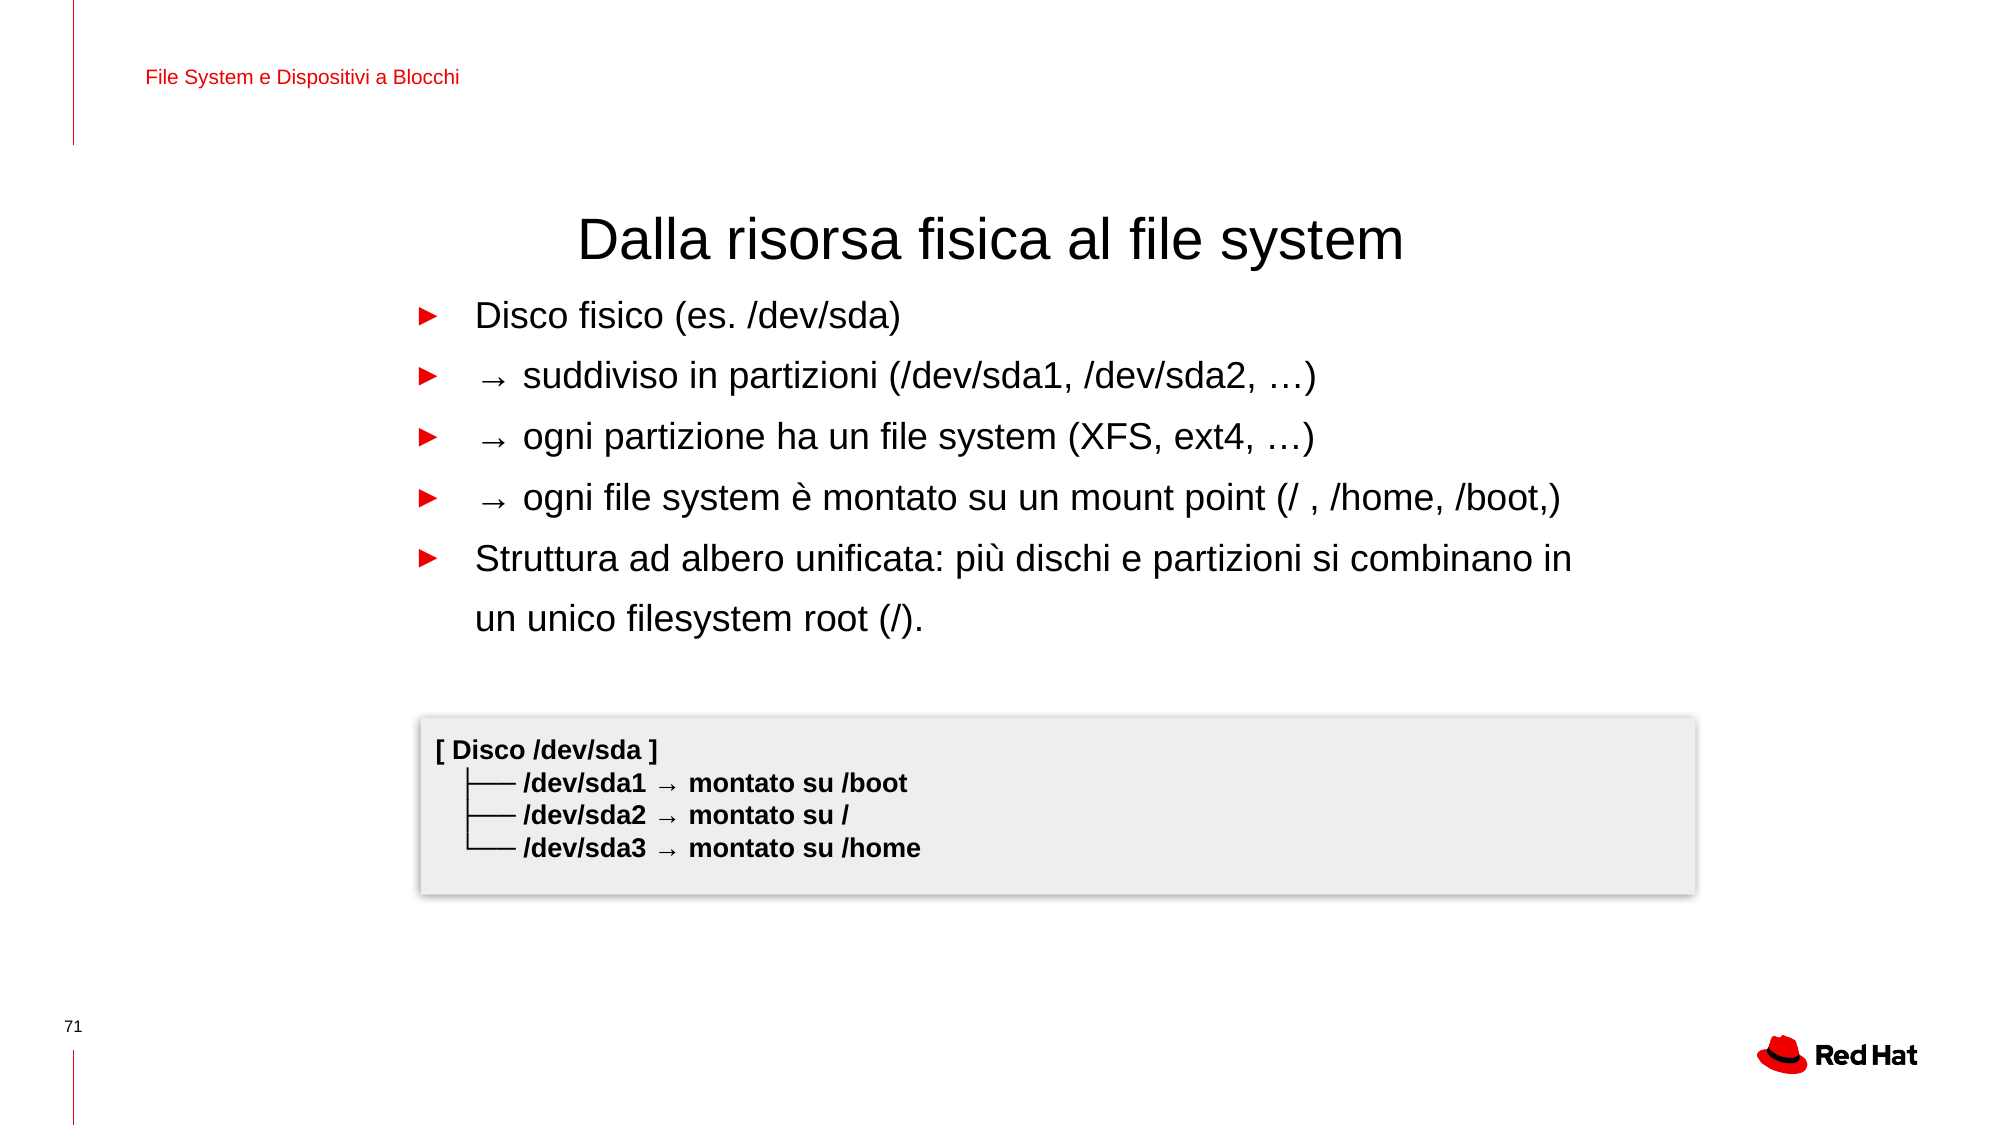

File System e Dispositivi a Blocchi
# Dalla risorsa fisica al file system
Disco fisico (es. /dev/sda)
→ suddiviso in partizioni (/dev/sda1, /dev/sda2, …)
→ ogni partizione ha un file system (XFS, ext4, …)
→ ogni file system è montato su un mount point (/ , /home, /boot,)
Struttura ad albero unificata: più dischi e partizioni si combinano in un unico filesystem root (/).
[ Disco /dev/sda ]
   ├── /dev/sda1 → montato su /boot
   ├── /dev/sda2 → montato su /
   └── /dev/sda3 → montato su /home

71